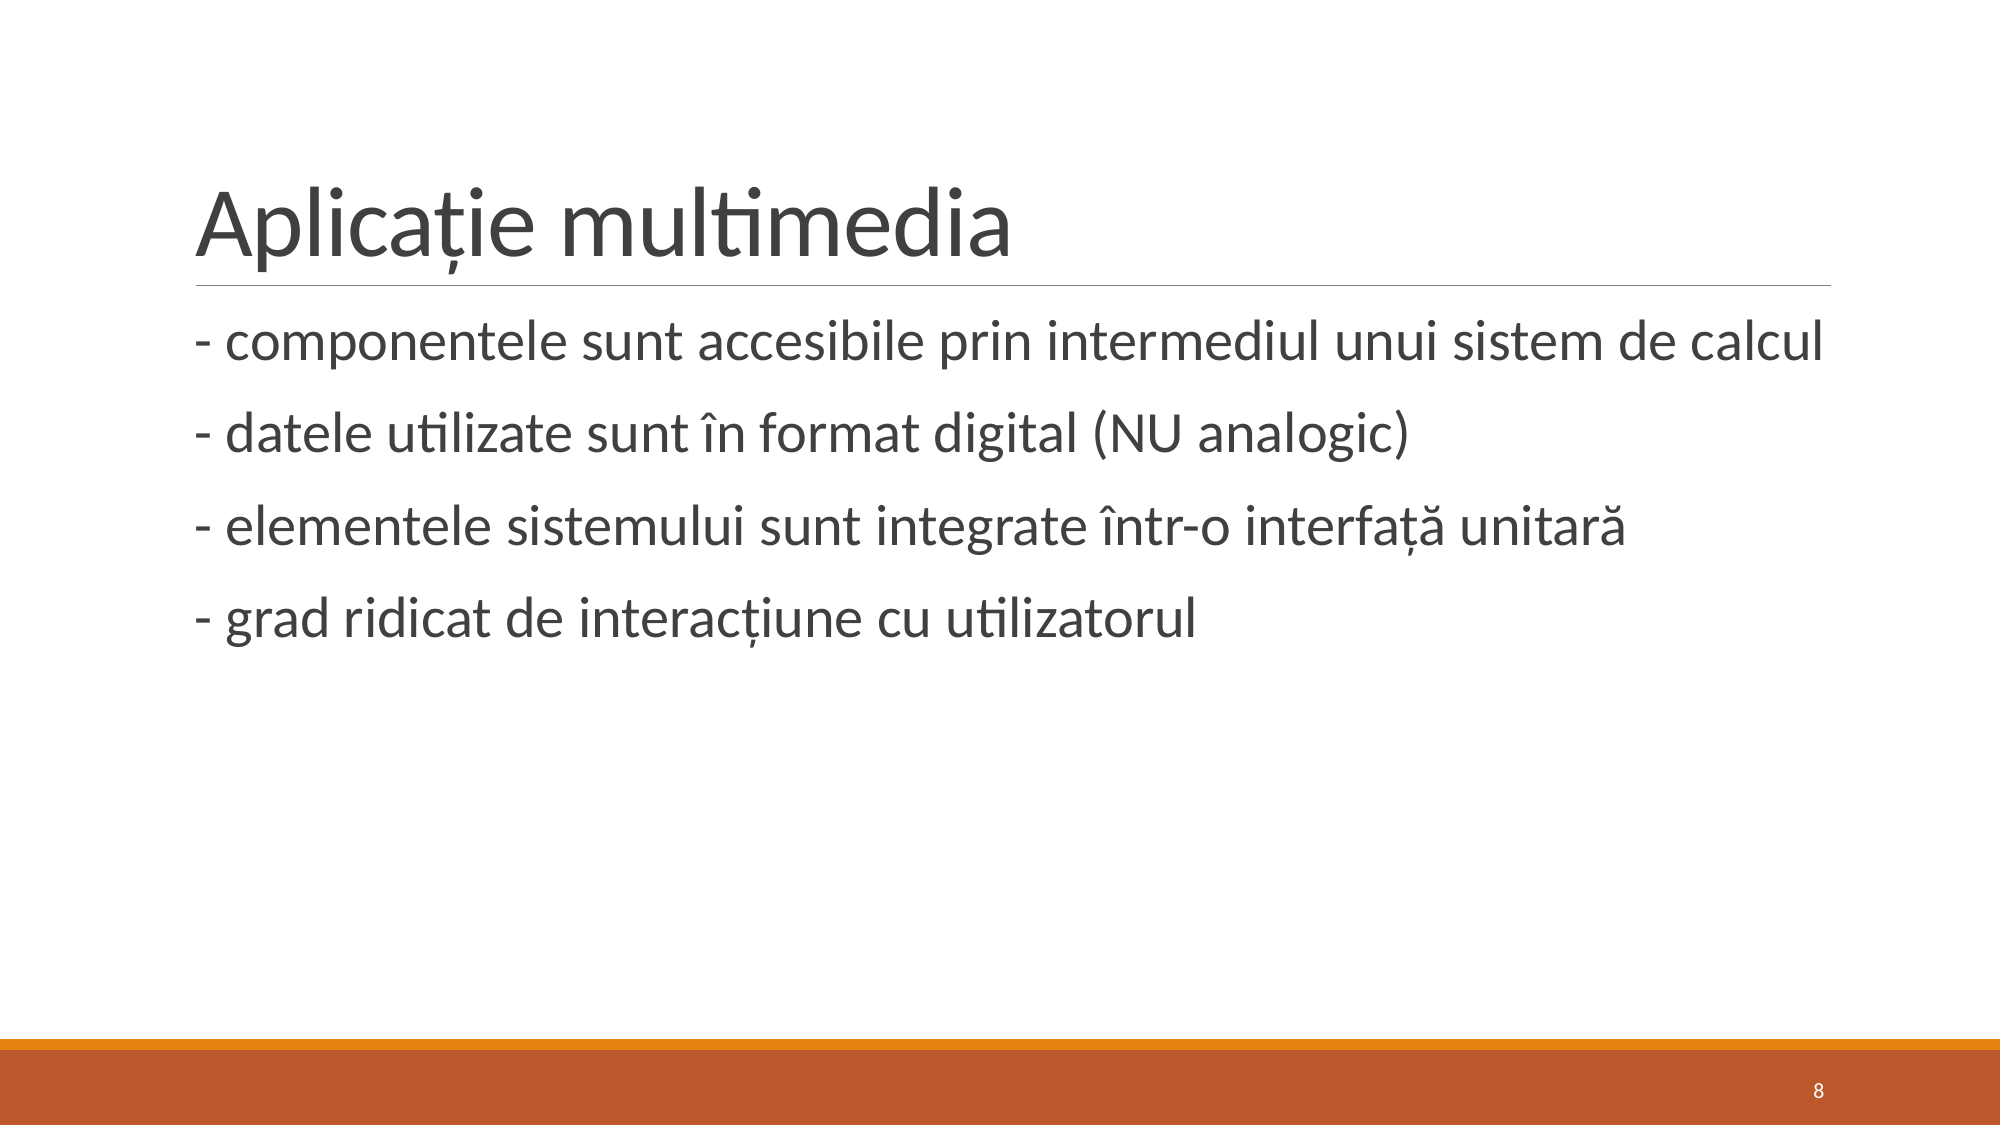

# Aplicație multimedia
- componentele sunt accesibile prin intermediul unui sistem de calcul
- datele utilizate sunt în format digital (NU analogic)
- elementele sistemului sunt integrate într-o interfață unitară
- grad ridicat de interacțiune cu utilizatorul
8